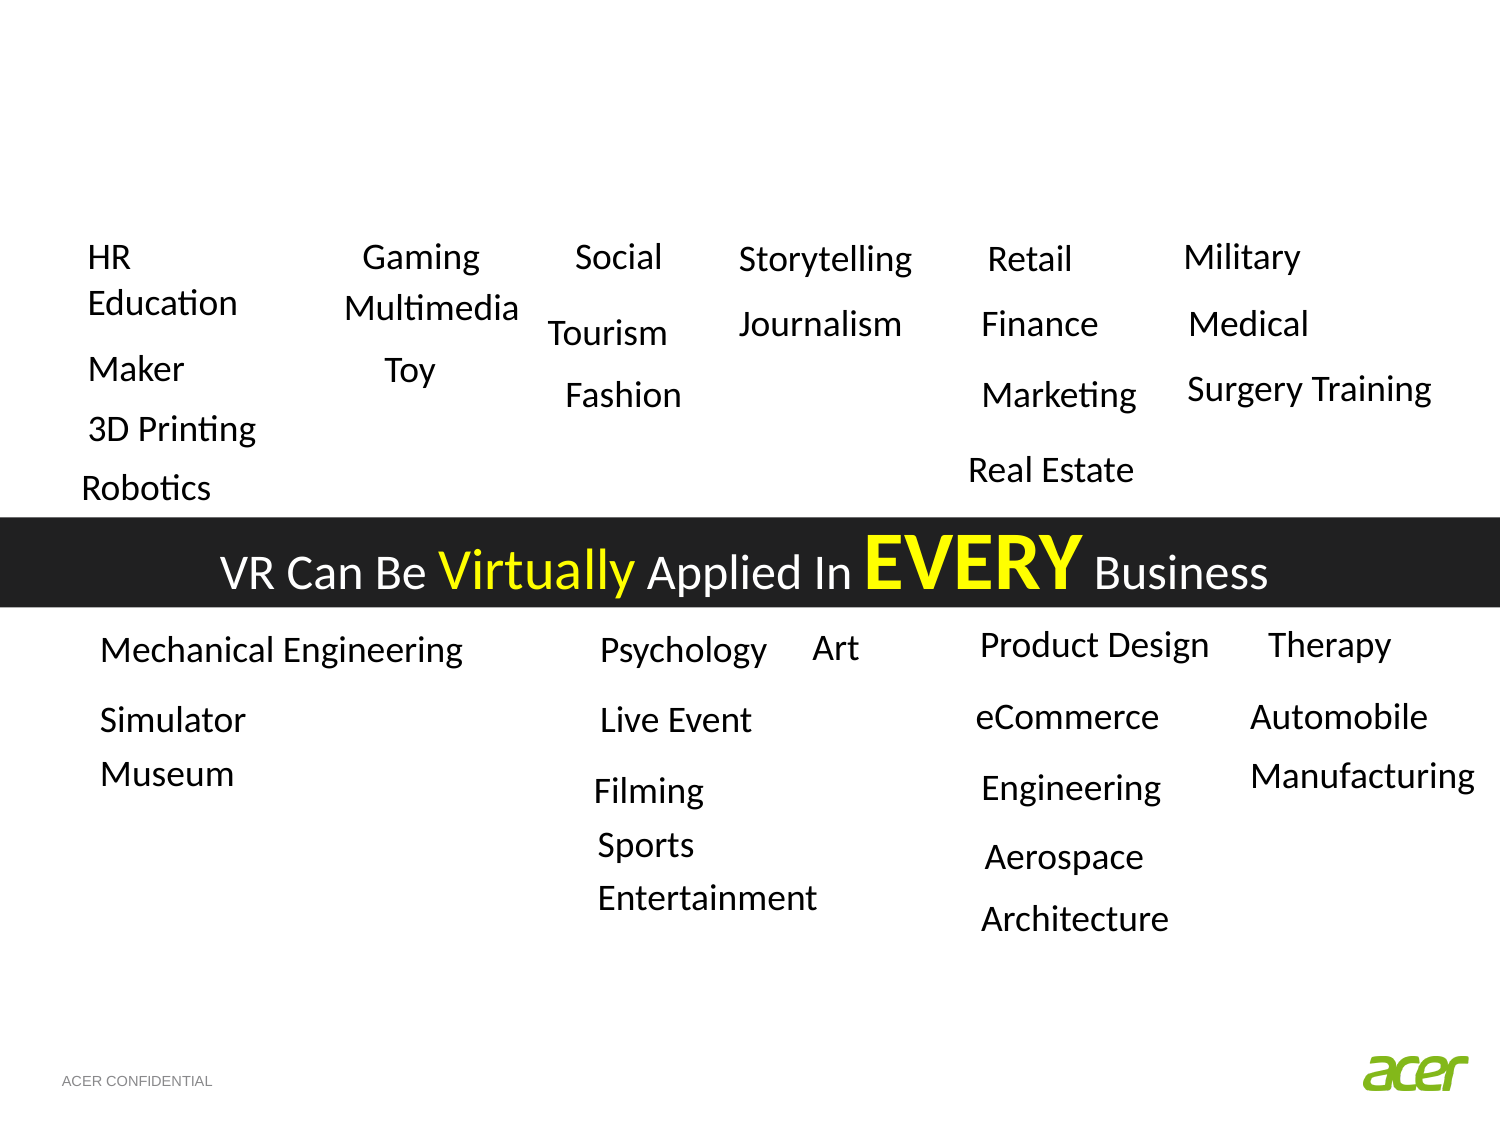

Social
Gaming
HR
Military
Storytelling
Retail
Education
Multimedia
Journalism
Finance
Medical
Tourism
Maker
Toy
Surgery Training
Marketing
Fashion
3D Printing
Real Estate
Robotics
VR Can Be Virtually Applied In EVERY Business
Therapy
Product Design
Art
Mechanical Engineering
Psychology
Automobile
eCommerce
Simulator
Live Event
Museum
Manufacturing
Engineering
Filming
Sports
Aerospace
Entertainment
Architecture